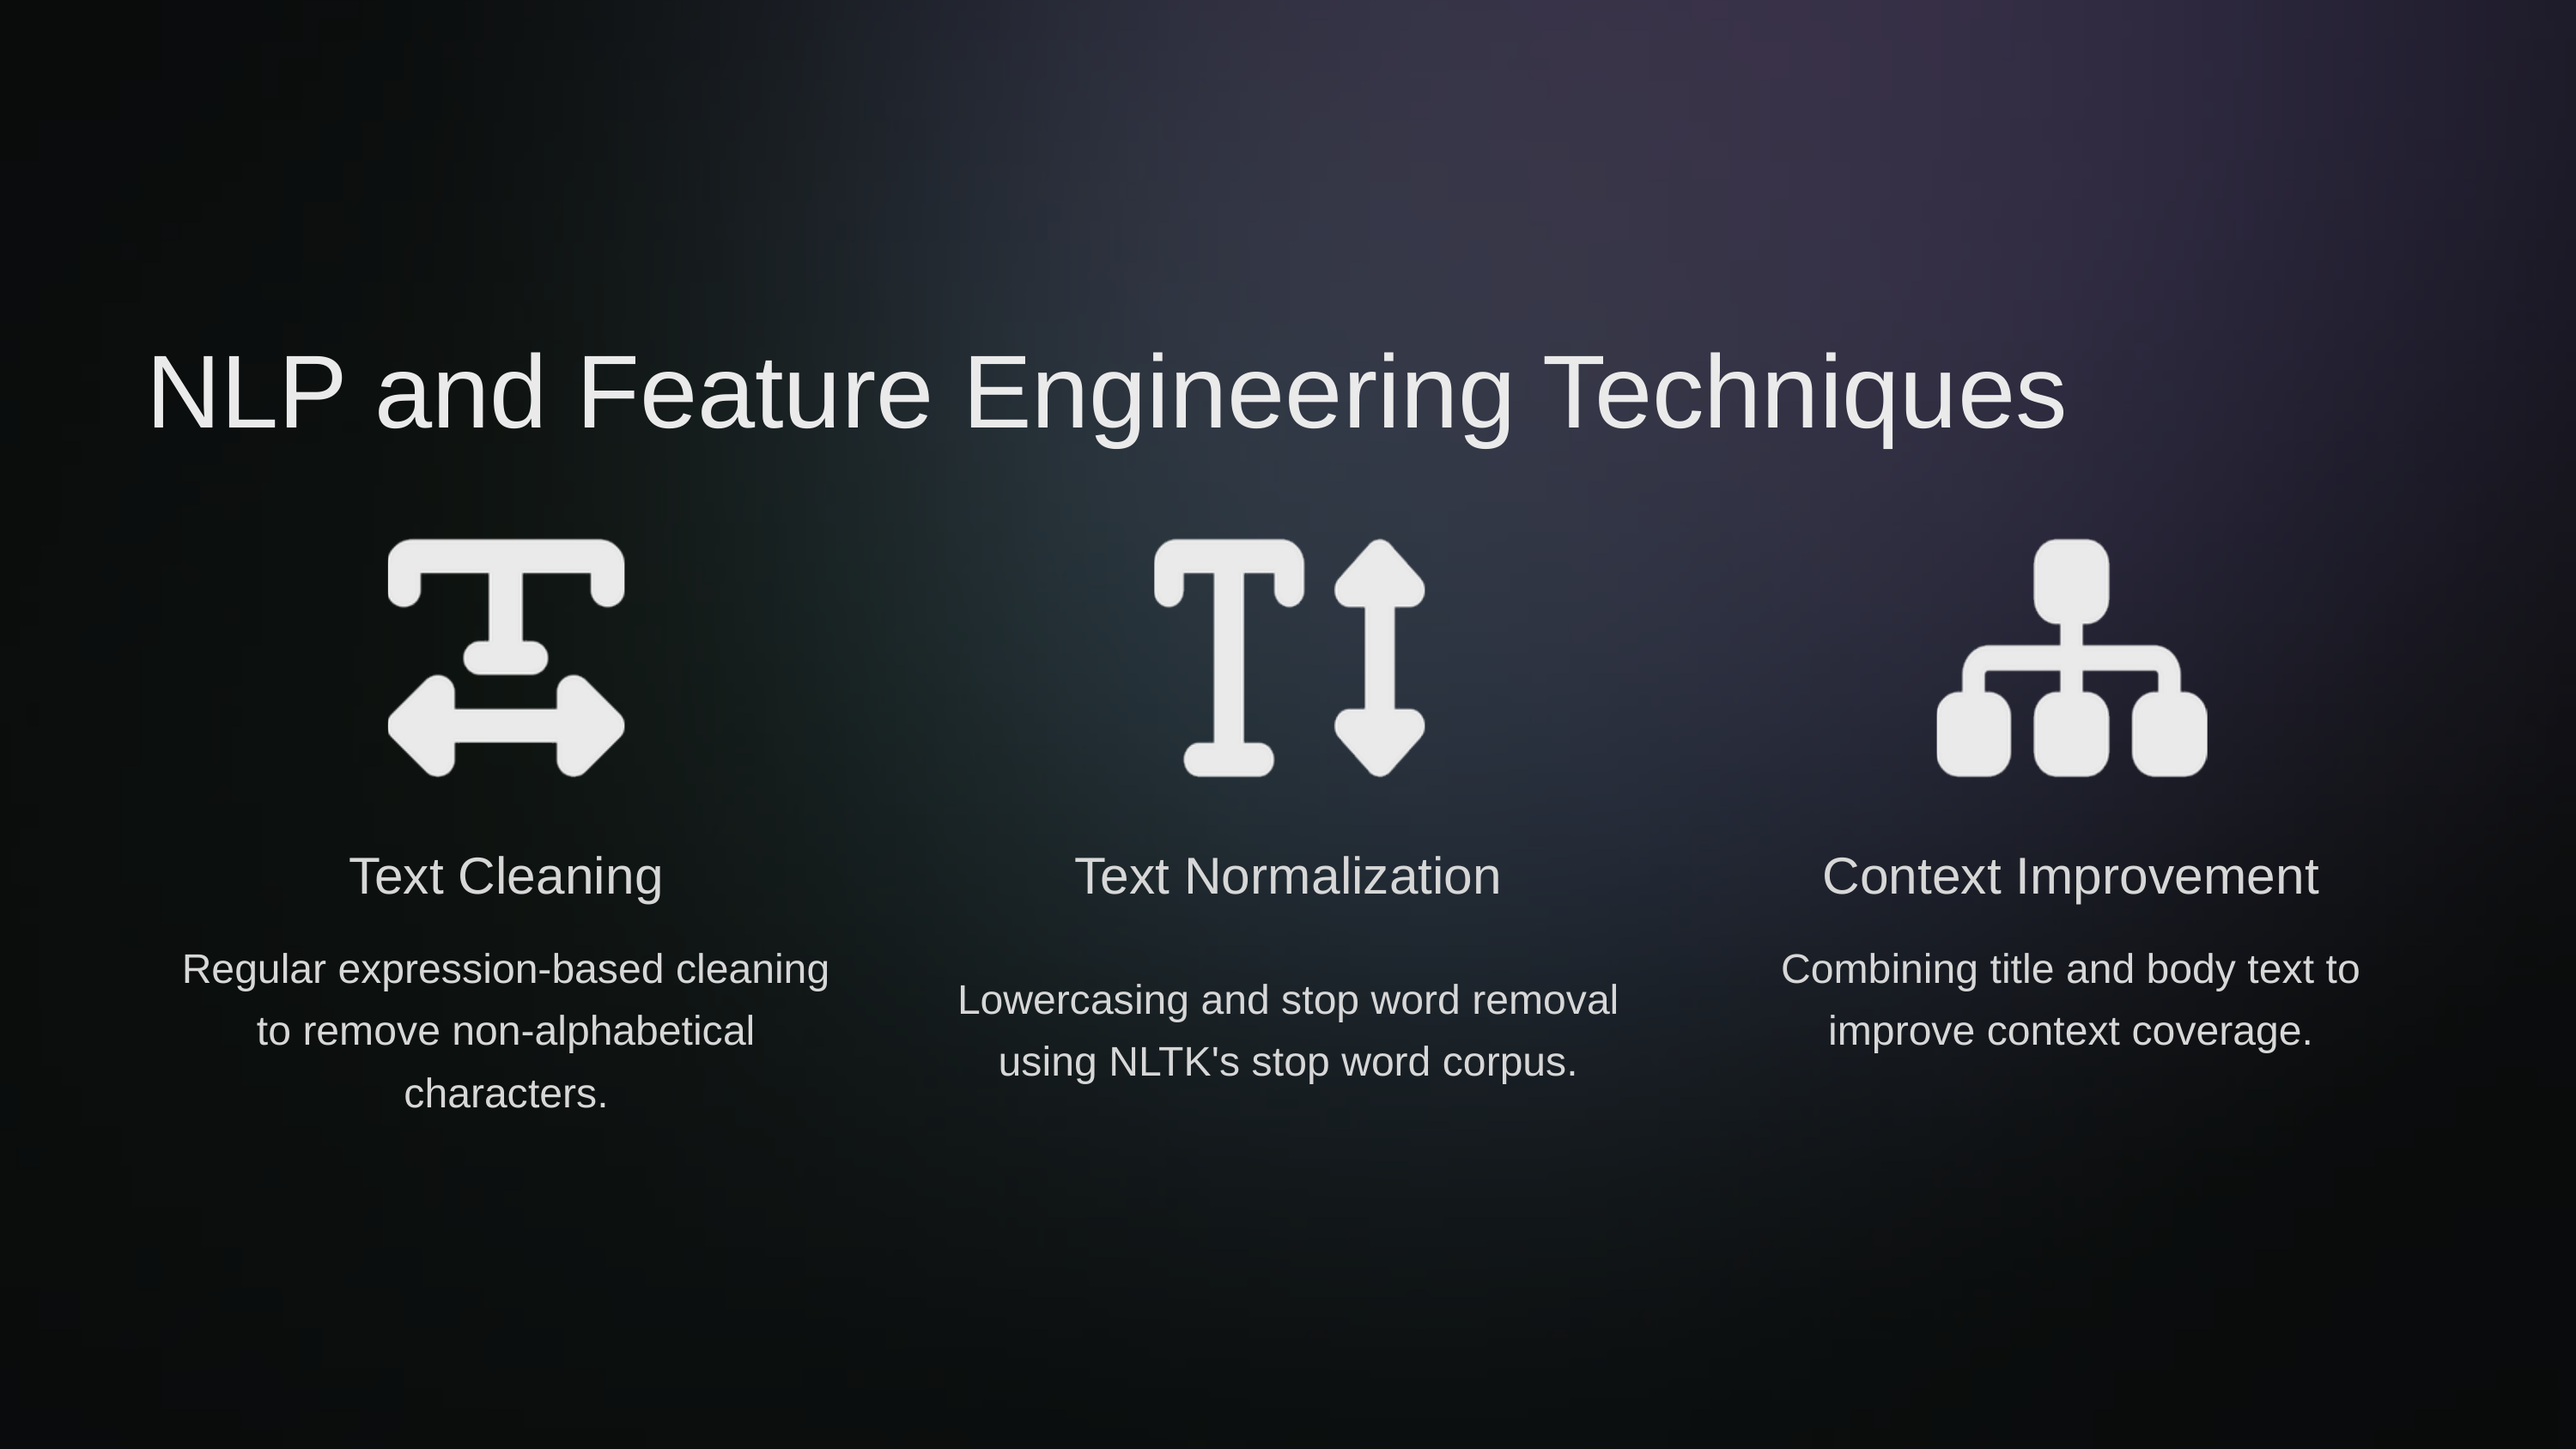

NLP and Feature Engineering Techniques

Text Cleaning

Text Normalization

Context Improvement

Regular expression-based cleaning to remove non-alphabetical characters.

Lowercasing and stop word removal using NLTK's stop word corpus.

Combining title and body text to improve context coverage.